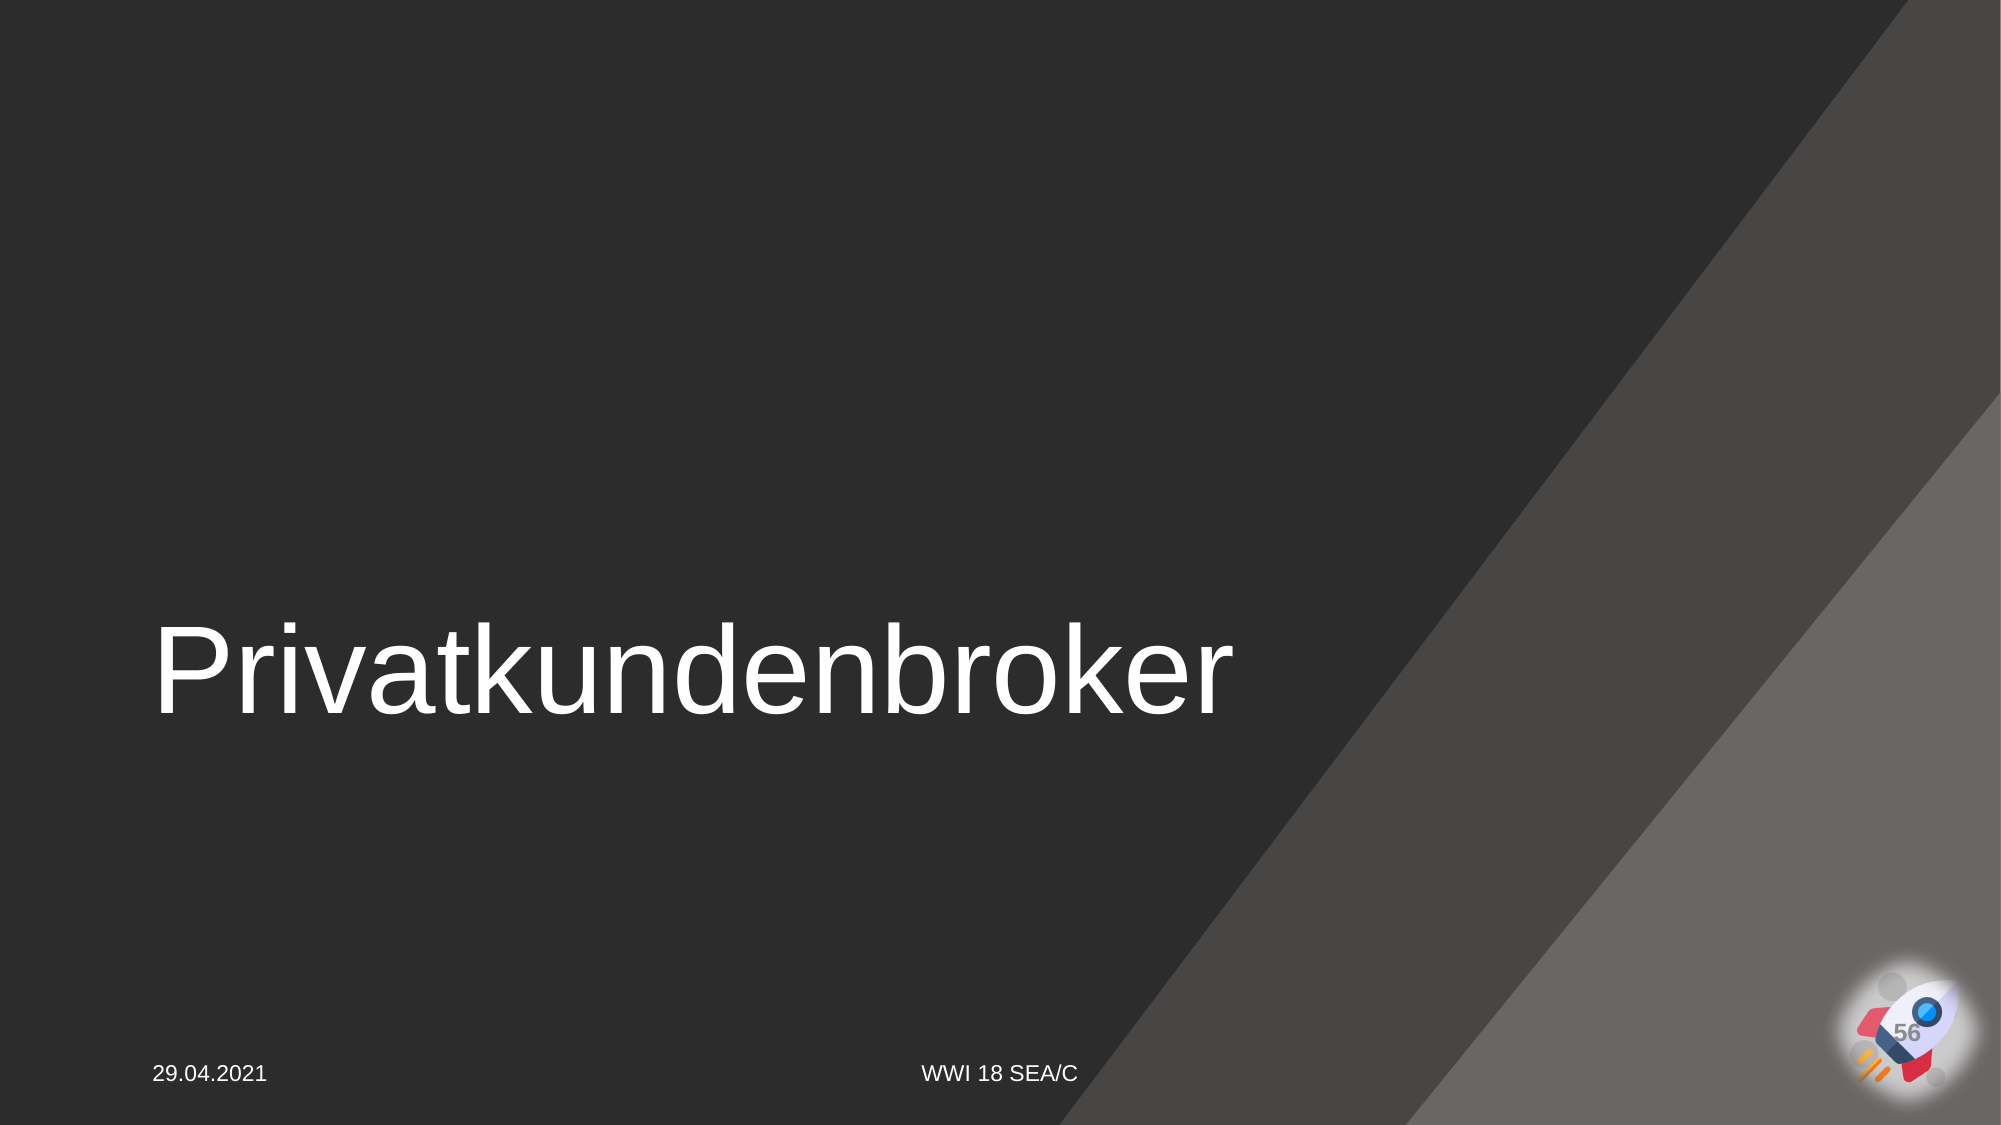

# Privatkundenbroker

56
29.04.2021
WWI 18 SEA/C